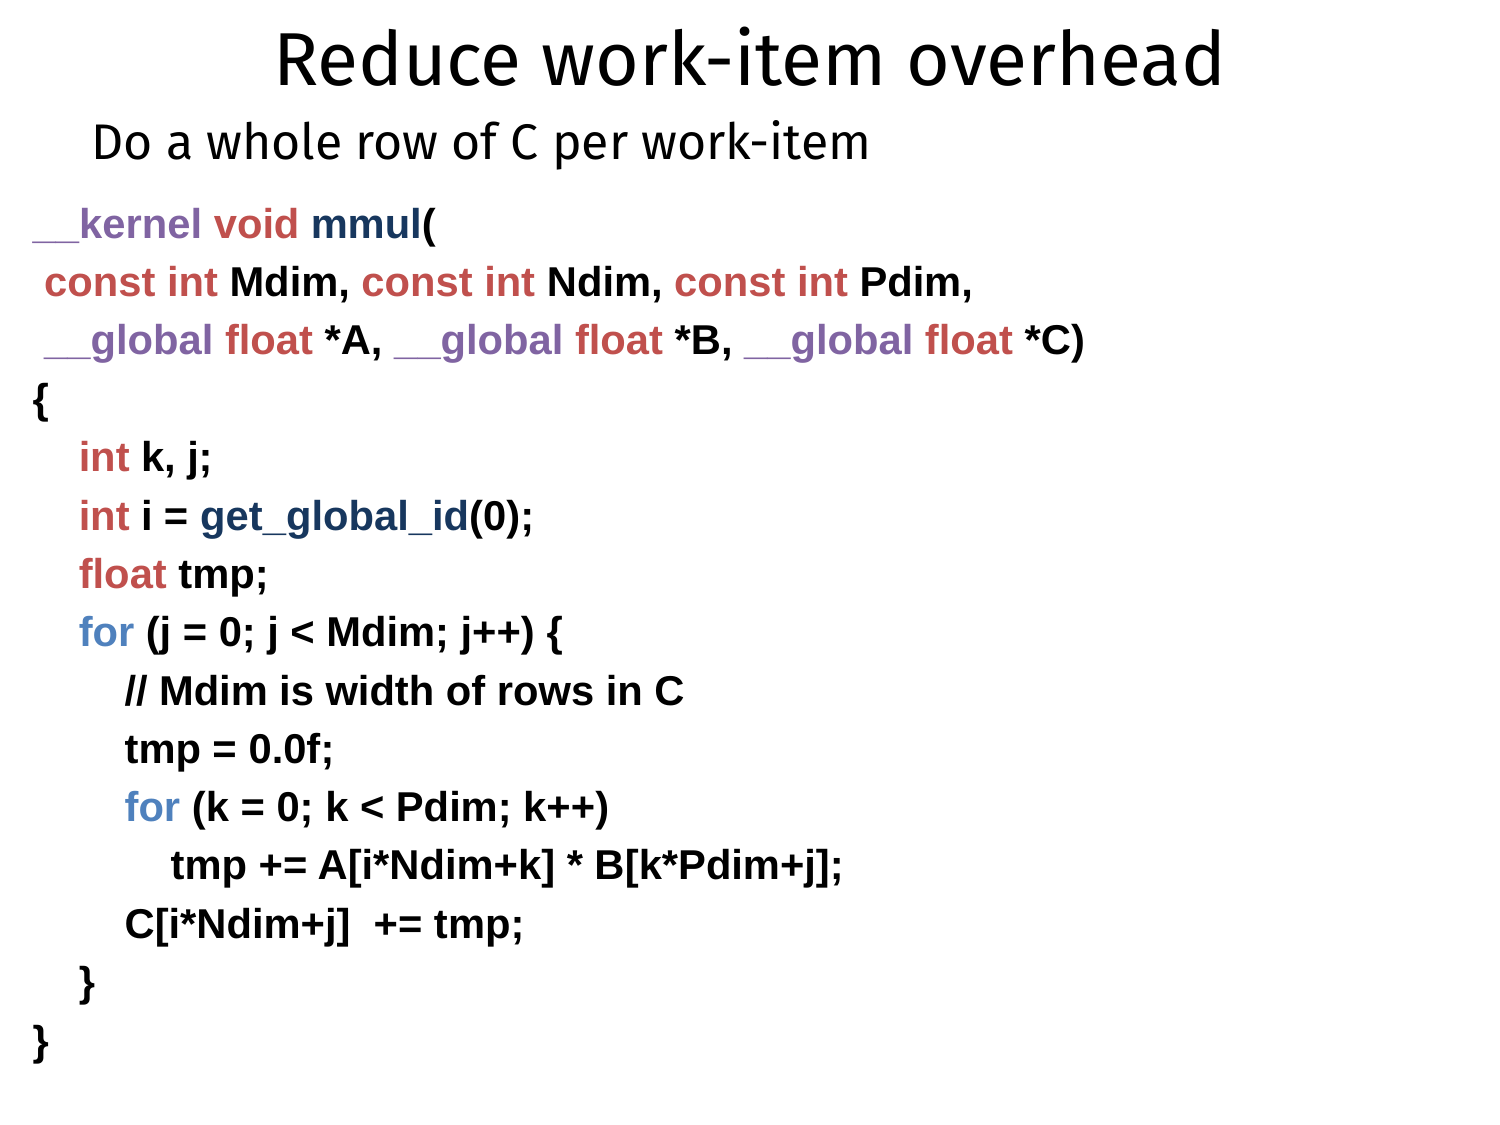

# Reduce work-item overhead
Do a whole row of C per work-item
__kernel void mmul(
 const int Mdim, const int Ndim, const int Pdim,
 __global float *A, __global float *B, __global float *C)
{
    int k, j;
    int i = get_global_id(0);
    float tmp;
    for (j = 0; j < Mdim; j++) {
        // Mdim is width of rows in C
        tmp = 0.0f;
        for (k = 0; k < Pdim; k++)
            tmp += A[i*Ndim+k] * B[k*Pdim+j];
        C[i*Ndim+j]  += tmp;
    }
}